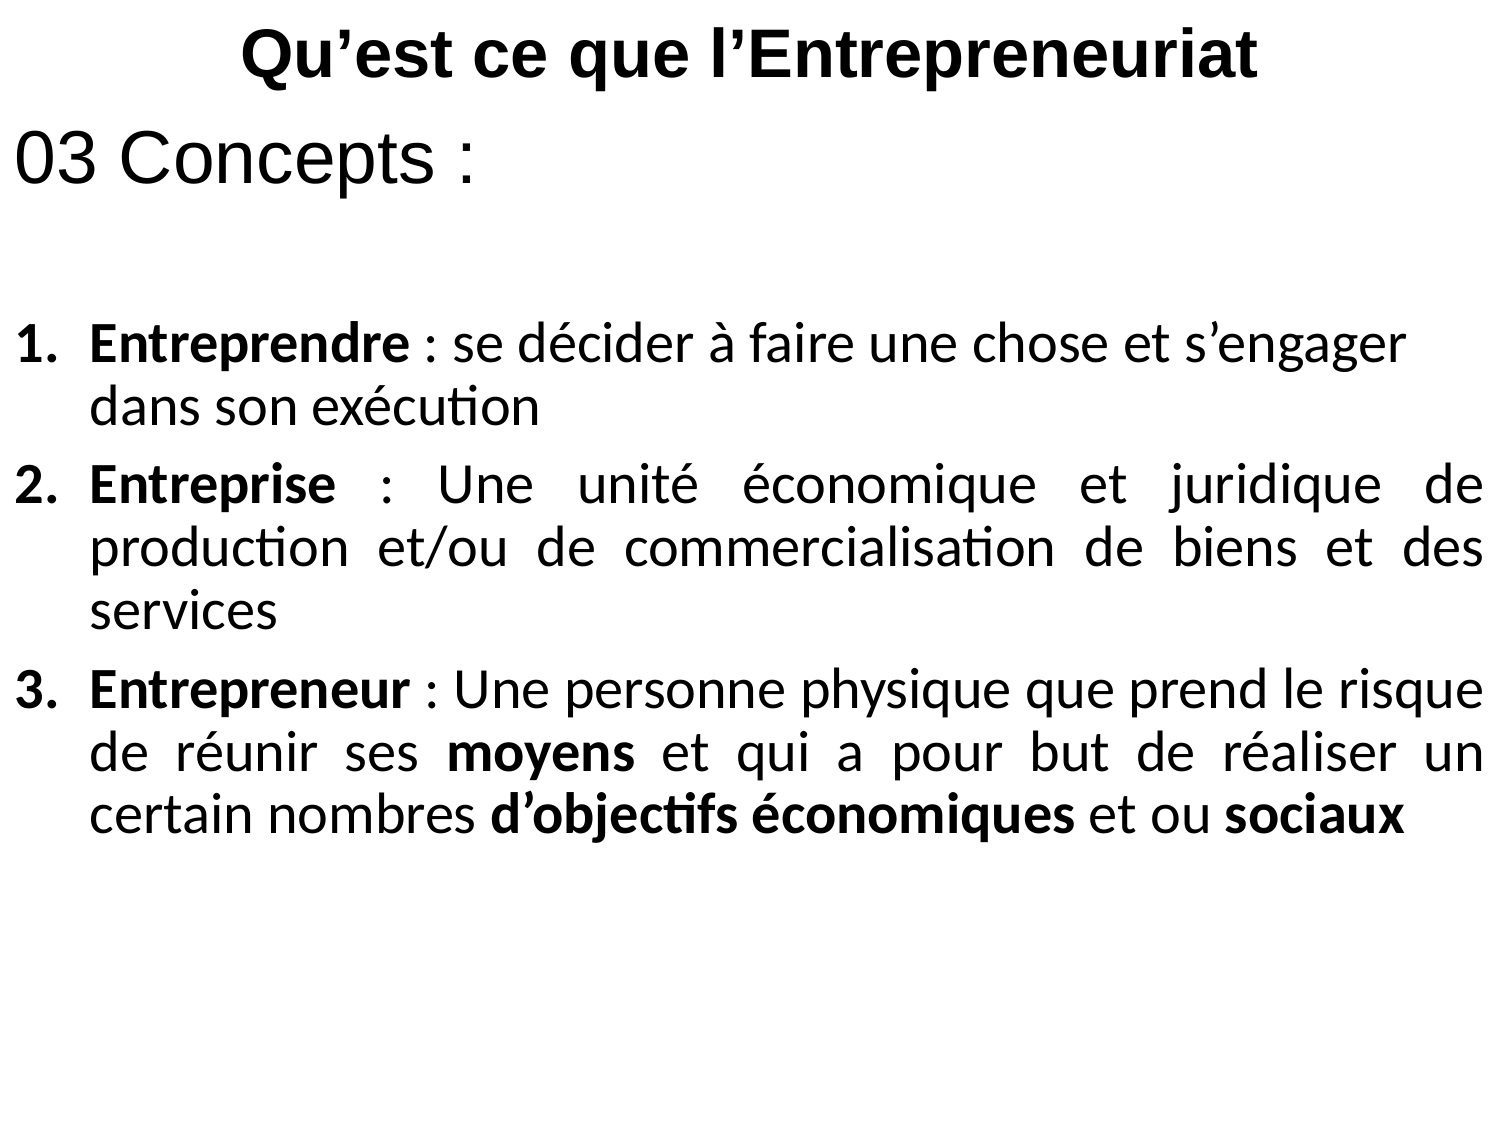

# Qu’est ce que l’Entrepreneuriat
03 Concepts :

Entreprendre : se décider à faire une chose et s’engager dans son exécution
Entreprise : Une unité économique et juridique de production et/ou de commercialisation de biens et des services
Entrepreneur : Une personne physique que prend le risque de réunir ses moyens et qui a pour but de réaliser un certain nombres d’objectifs économiques et ou sociaux